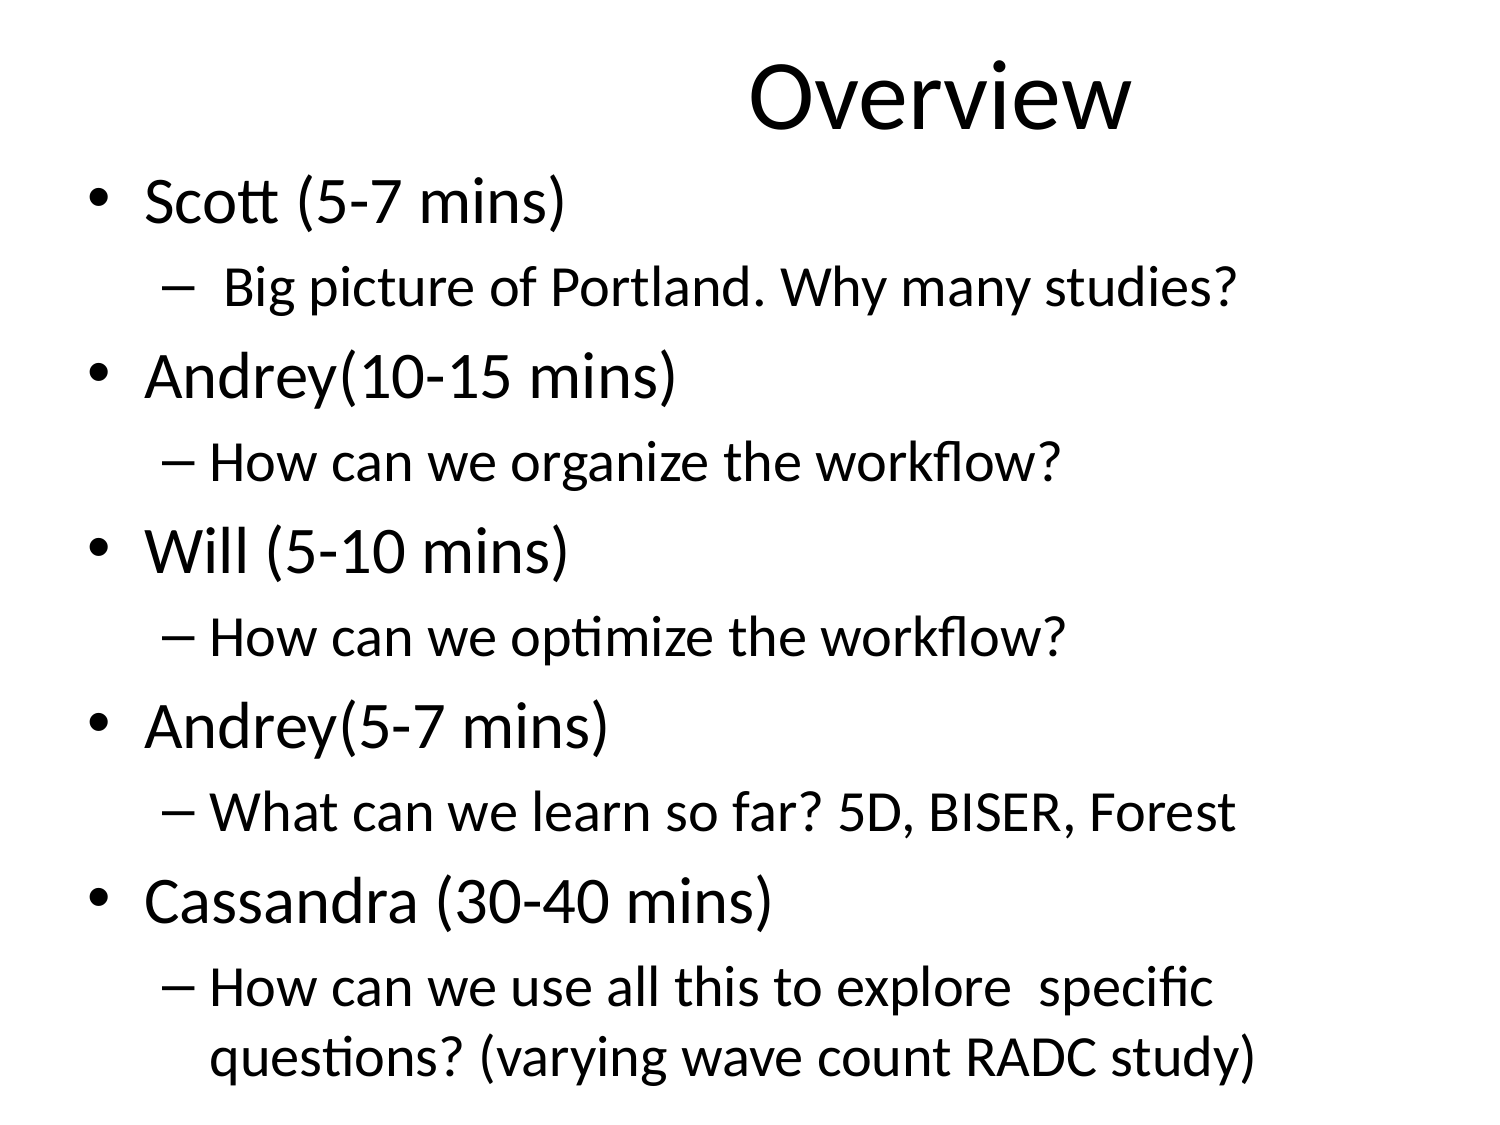

# Overview
Scott (5-7 mins)
 Big picture of Portland. Why many studies?
Andrey(10-15 mins)
How can we organize the workflow?
Will (5-10 mins)
How can we optimize the workflow?
Andrey(5-7 mins)
What can we learn so far? 5D, BISER, Forest
Cassandra (30-40 mins)
How can we use all this to explore  specific questions? (varying wave count RADC study)